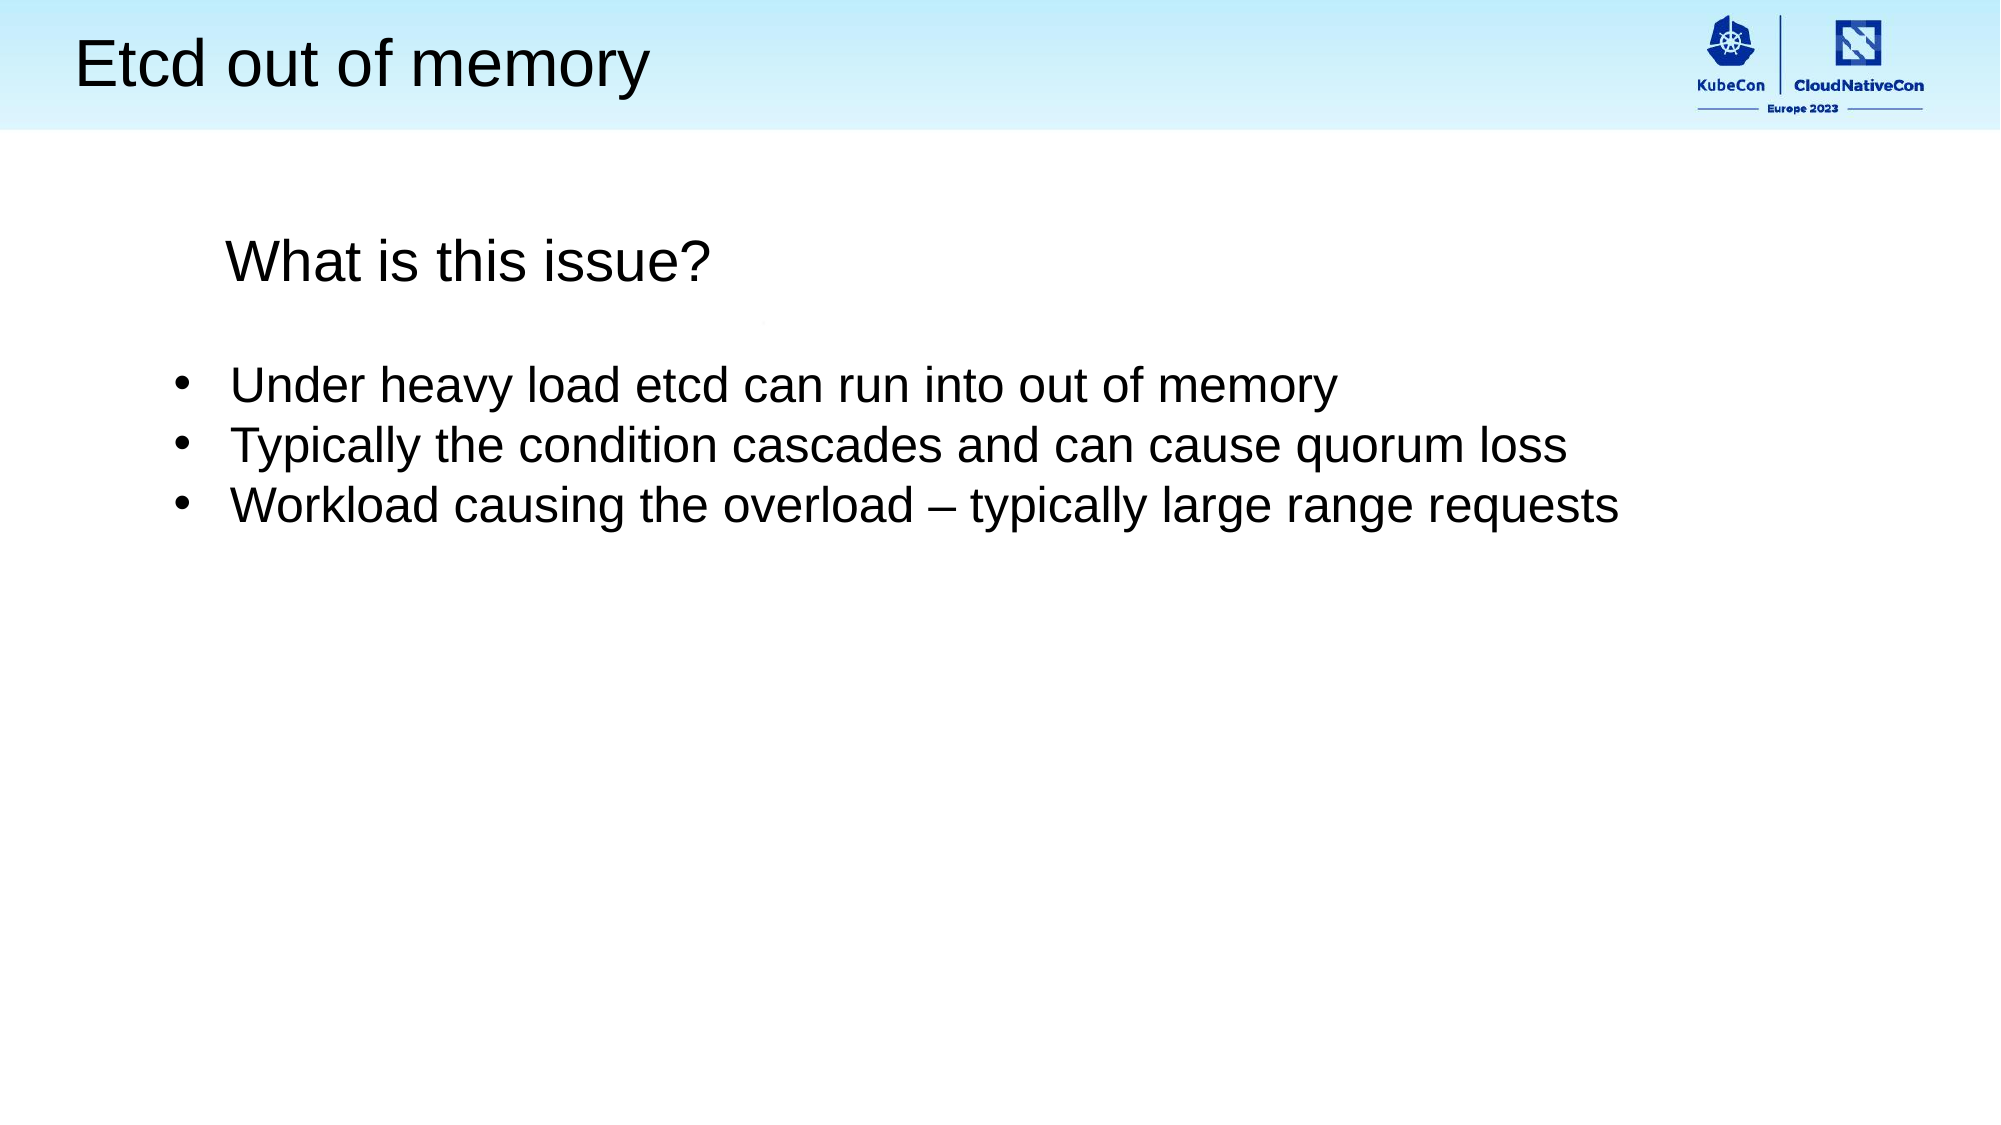

Etcd out of memory
What is this issue?

Under heavy load etcd can run into out of memory
Typically the condition cascades and can cause quorum loss
Workload causing the overload – typically large range requests